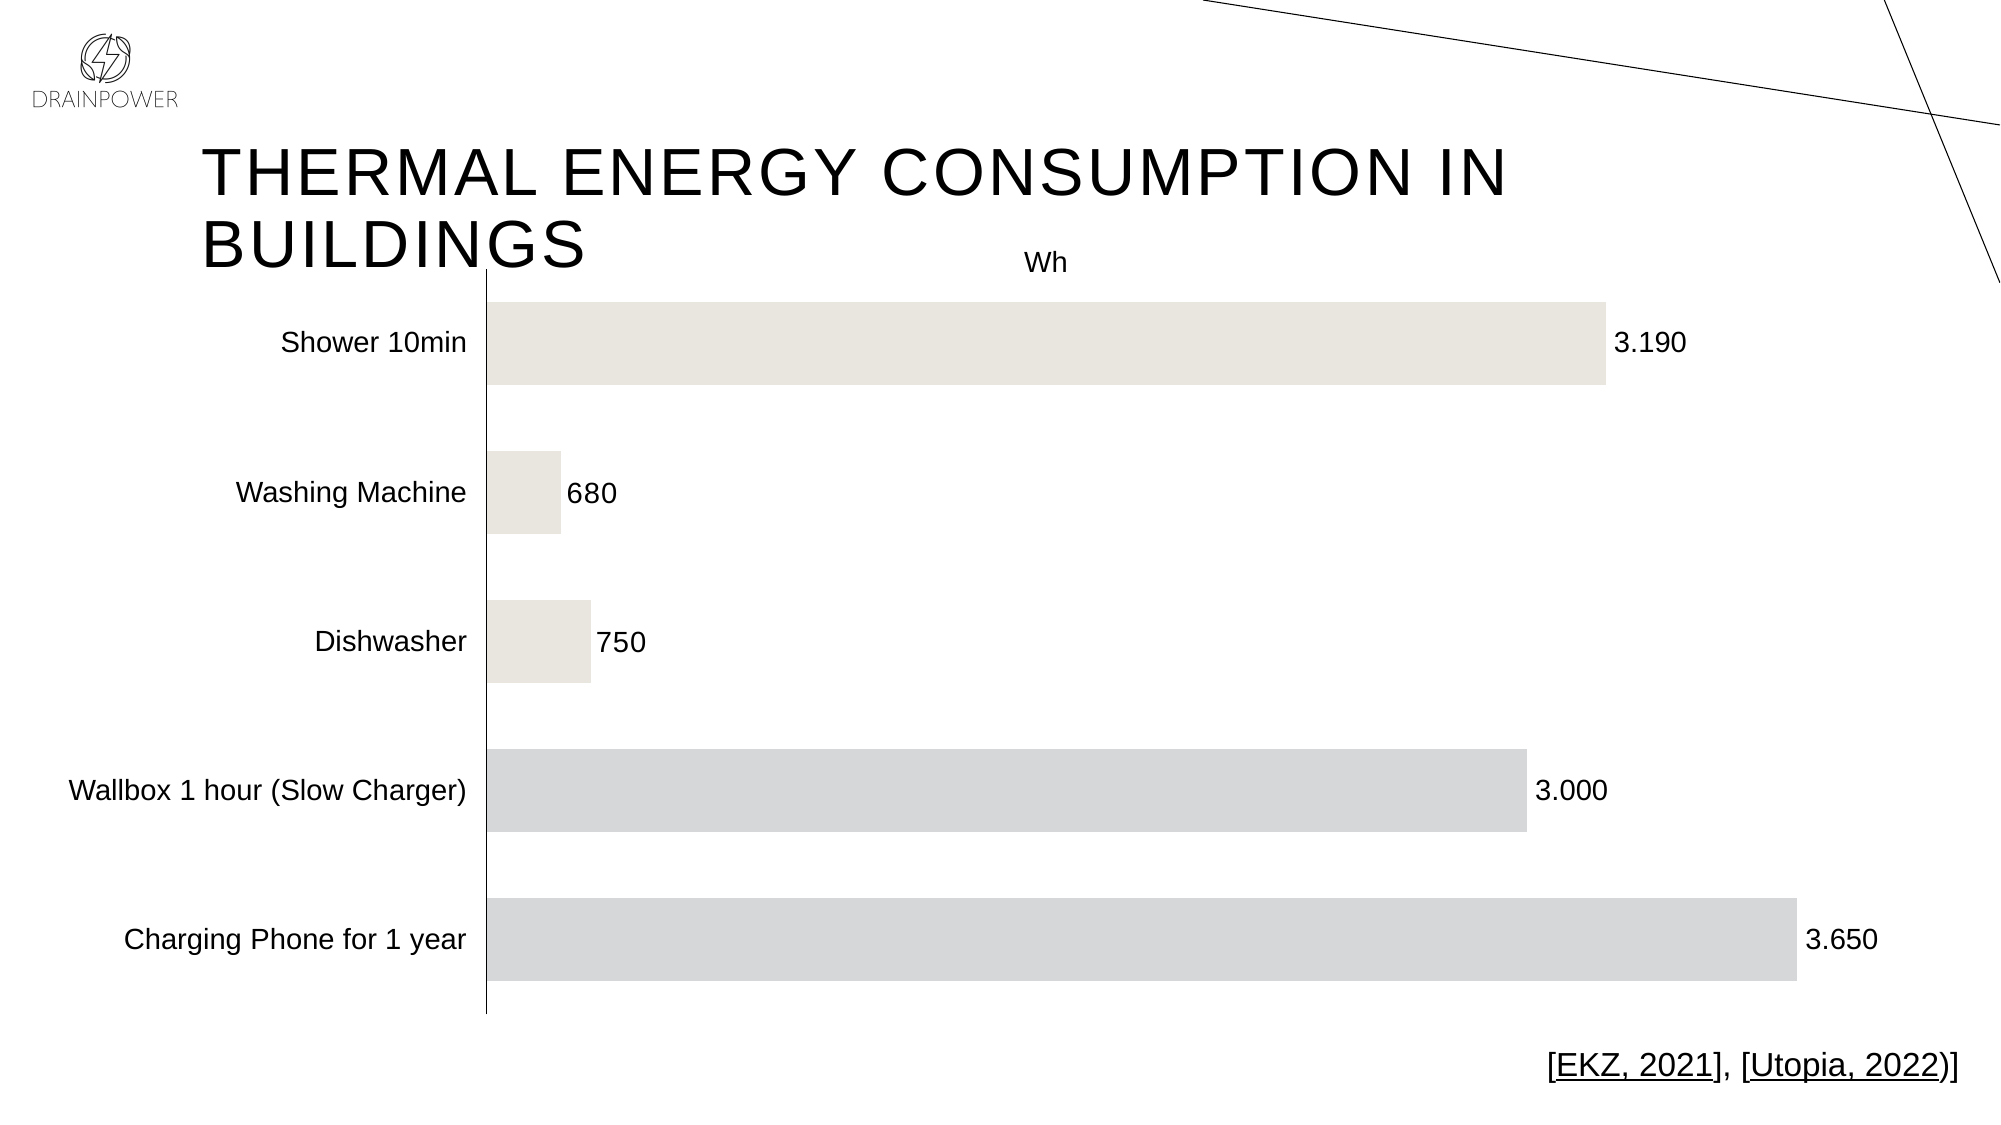

thermal energy consumption In Buildings

### Chart

| Category |  |
|---|---|
Wh
Shower 10min
3.190
Washing Machine
Dishwasher
Wallbox 1 hour (Slow Charger)
3.000
Charging Phone for 1 year
3.650
[EKZ, 2021], [Utopia, 2022)]